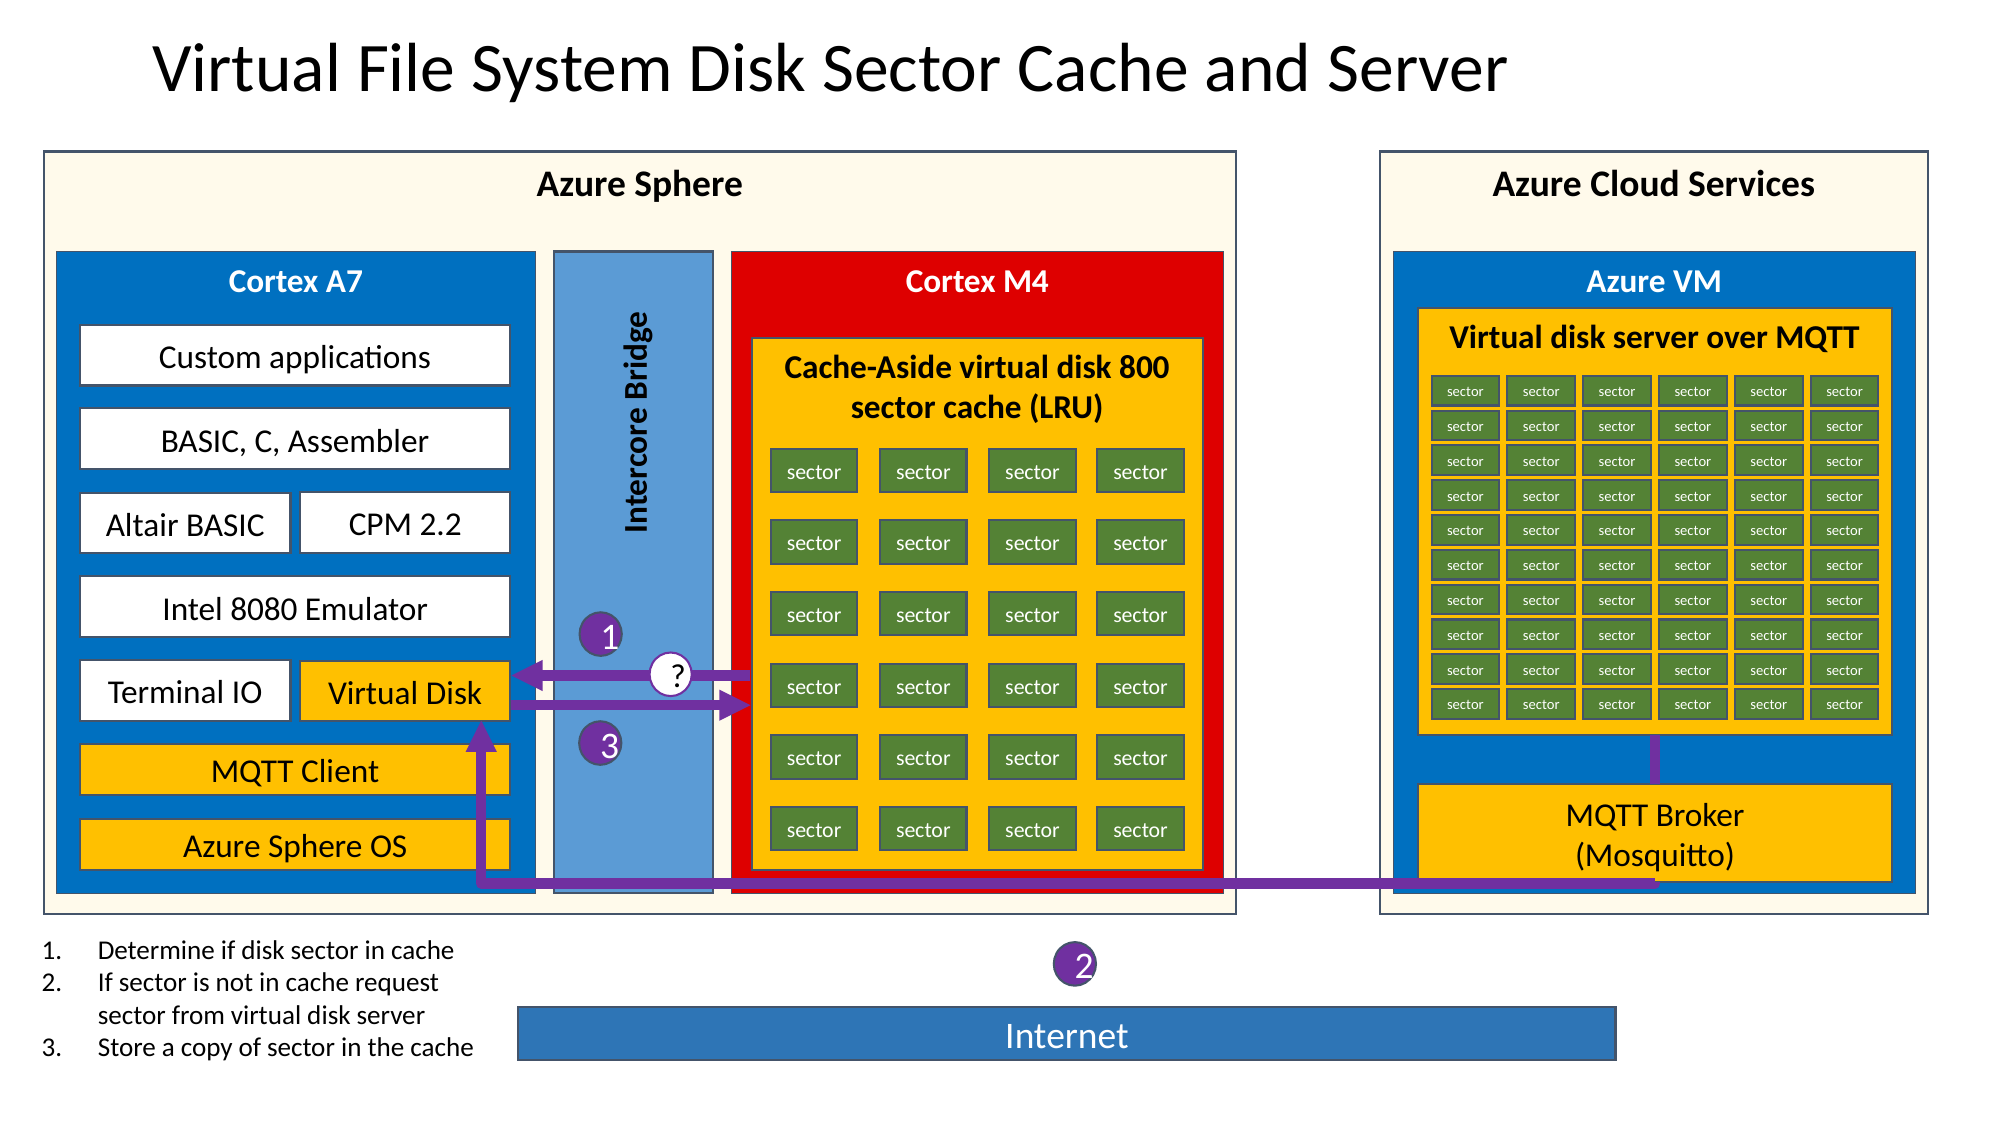

# Virtual File System Disk Sector Cache and Server
Azure Sphere
Azure Cloud Services
                                        Intercore Bridge
Cortex M4
Cortex A7
Azure VM
Virtual disk server over MQTT
Custom applications
Cache-Aside virtual disk 800 sector cache (LRU)
sector
sector
sector
sector
sector
sector
BASIC, C, Assembler
sector
sector
sector
sector
sector
sector
sector
sector
sector
sector
sector
sector
sector
sector
sector
sector
sector
sector
sector
sector
sector
sector
CPM 2.2
Altair BASIC
sector
sector
sector
sector
sector
sector
sector
sector
sector
sector
sector
sector
sector
sector
sector
sector
Intel 8080 Emulator
sector
sector
sector
sector
sector
sector
sector
sector
sector
sector
1
sector
sector
sector
sector
sector
sector
?
sector
sector
sector
sector
sector
sector
Terminal IO
Virtual Disk
sector
sector
sector
sector
sector
sector
sector
sector
sector
sector
3
sector
sector
sector
sector
MQTT Client
MQTT Broker
(Mosquitto)
sector
sector
sector
sector
Azure Sphere OS
Determine if disk sector in cache
If sector is not in cache request sector from virtual disk server
Store a copy of sector in the cache
2
Internet